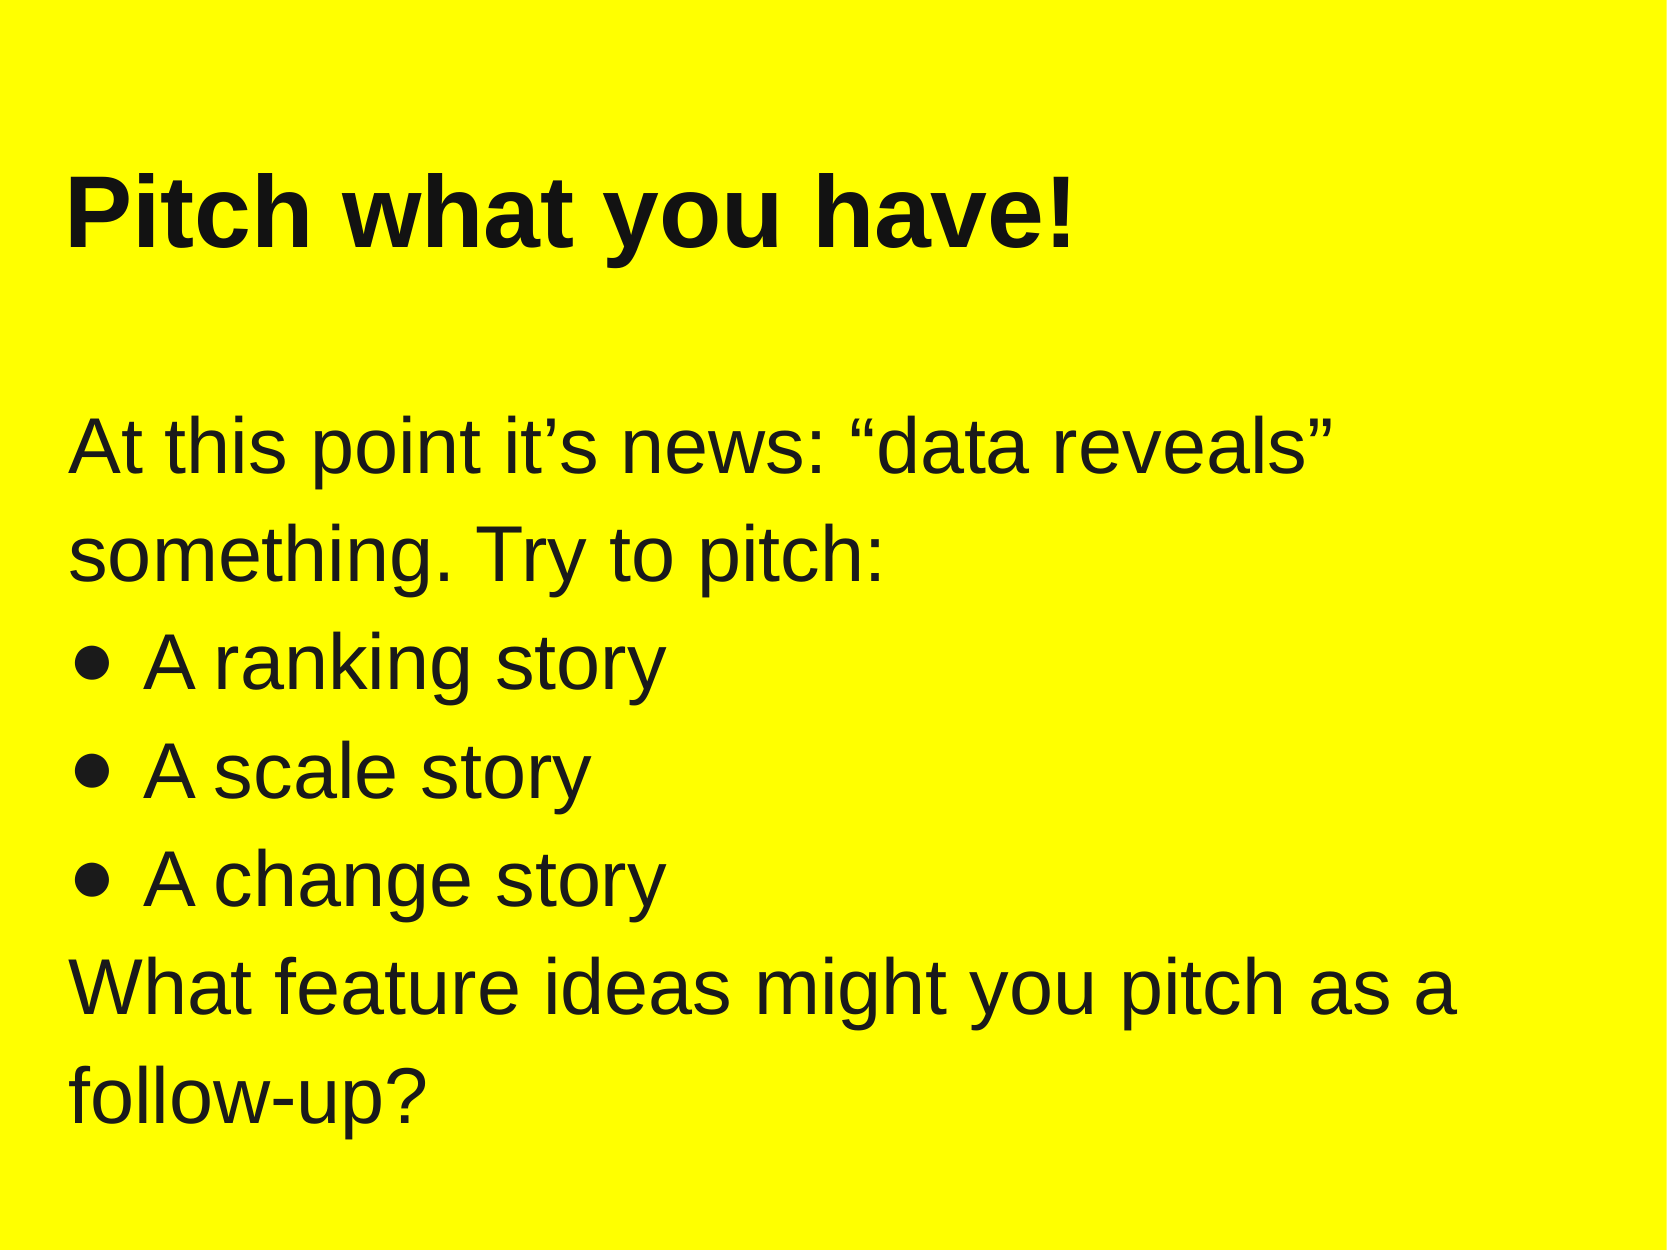

Pitch what you have!
At this point it’s news: “data reveals” something. Try to pitch:
A ranking story
A scale story
A change story
What feature ideas might you pitch as a follow-up?